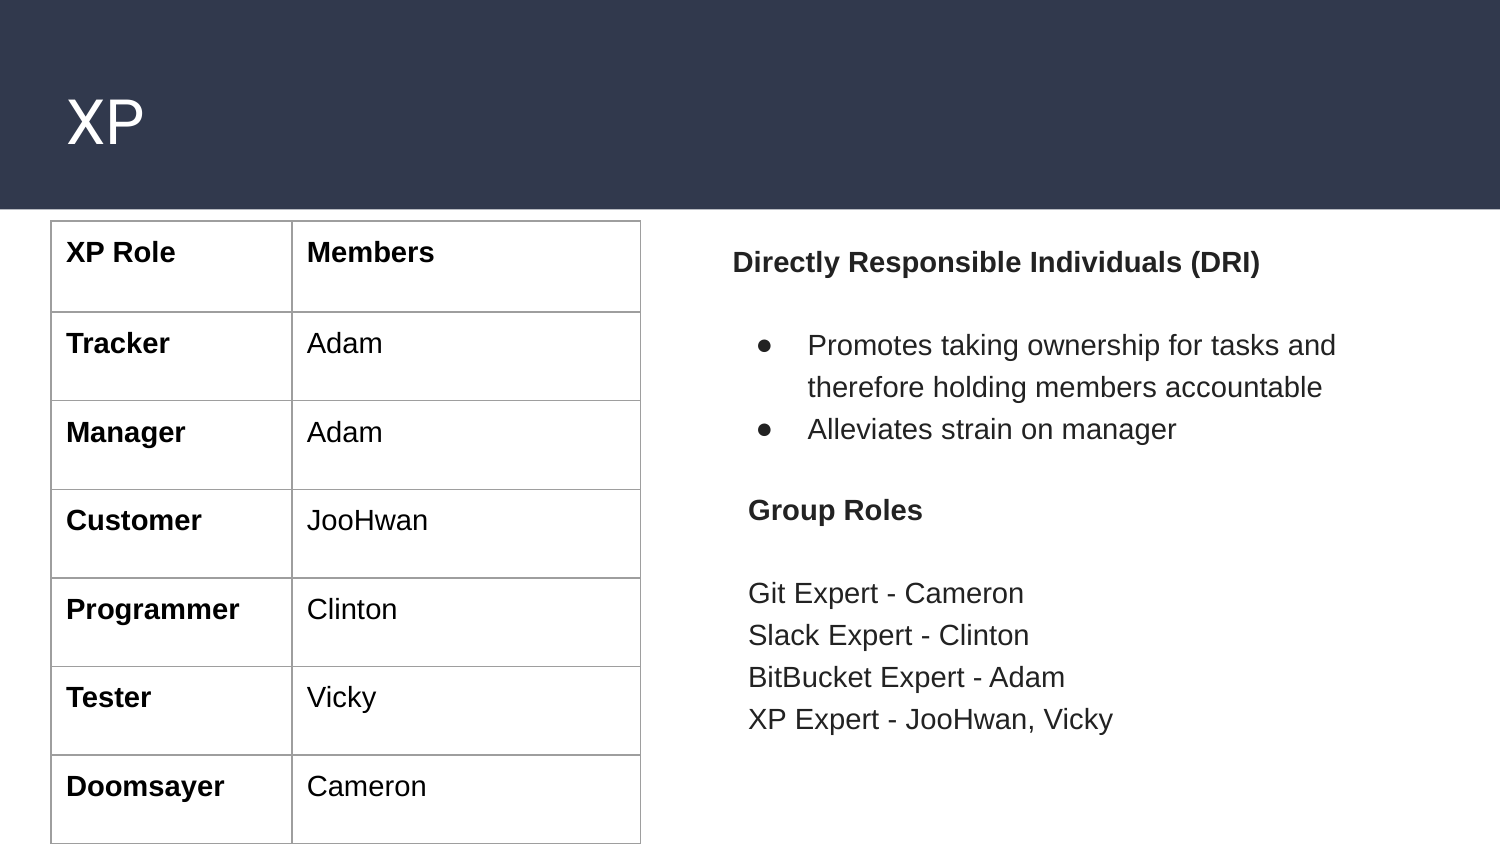

XP
| XP Role | Members |
| --- | --- |
| Tracker | Adam |
| Manager | Adam |
| Customer | JooHwan |
| Programmer | Clinton |
| Tester | Vicky |
| Doomsayer | Cameron |
Directly Responsible Individuals (DRI)
Promotes taking ownership for tasks and therefore holding members accountable
Alleviates strain on manager

Group Roles
Git Expert - Cameron
Slack Expert - Clinton
BitBucket Expert - Adam
XP Expert - JooHwan, Vicky